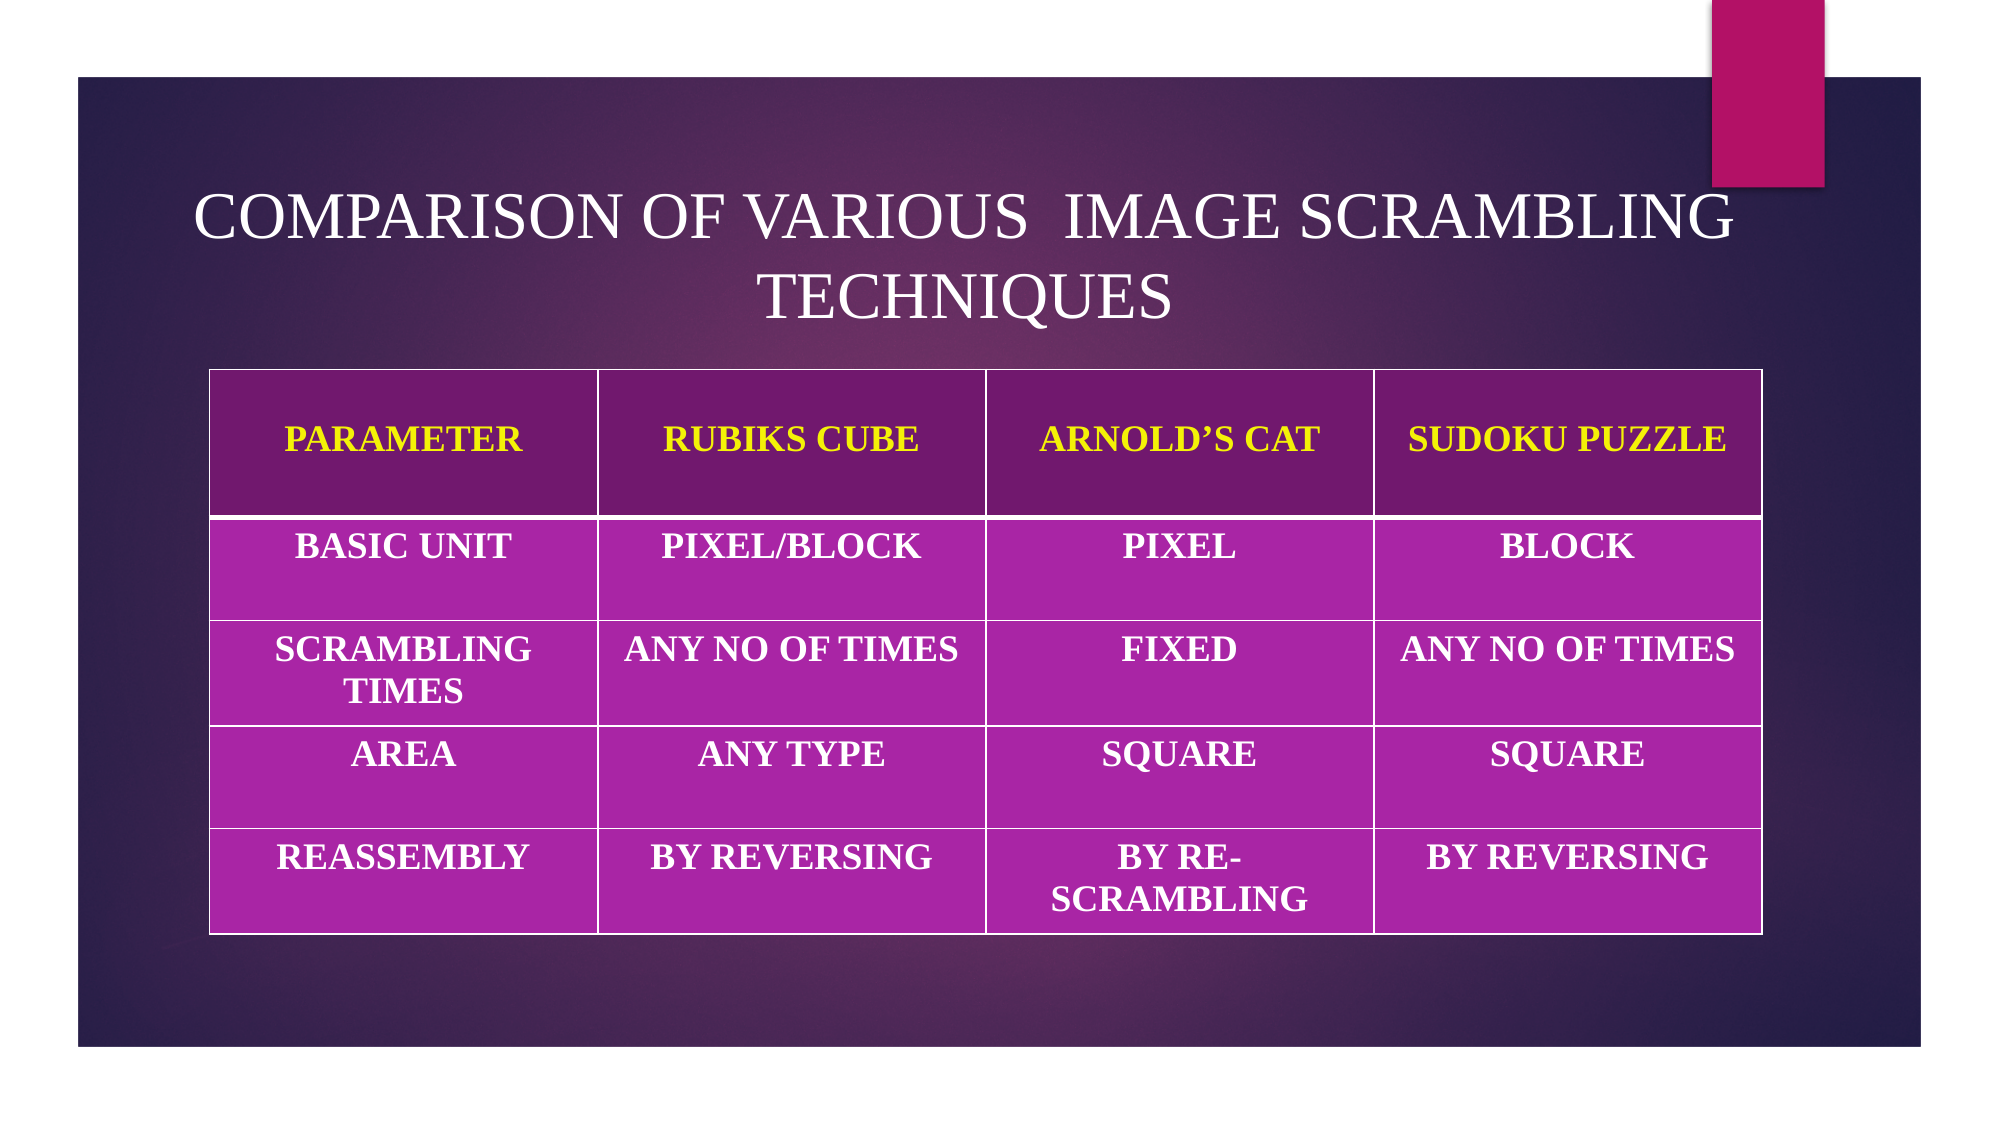

COMPARISON OF VARIOUS  IMAGE SCRAMBLING TECHNIQUES

| PARAMETER | RUBIKS CUBE | ARNOLD’S CAT | SUDOKU PUZZLE |
| --- | --- | --- | --- |
| BASIC UNIT | PIXEL/BLOCK | PIXEL | BLOCK |
| SCRAMBLING TIMES | ANY NO OF TIMES | FIXED | ANY NO OF TIMES |
| AREA | ANY TYPE | SQUARE | SQUARE |
| REASSEMBLY | BY REVERSING | BY RE-SCRAMBLING | BY REVERSING |